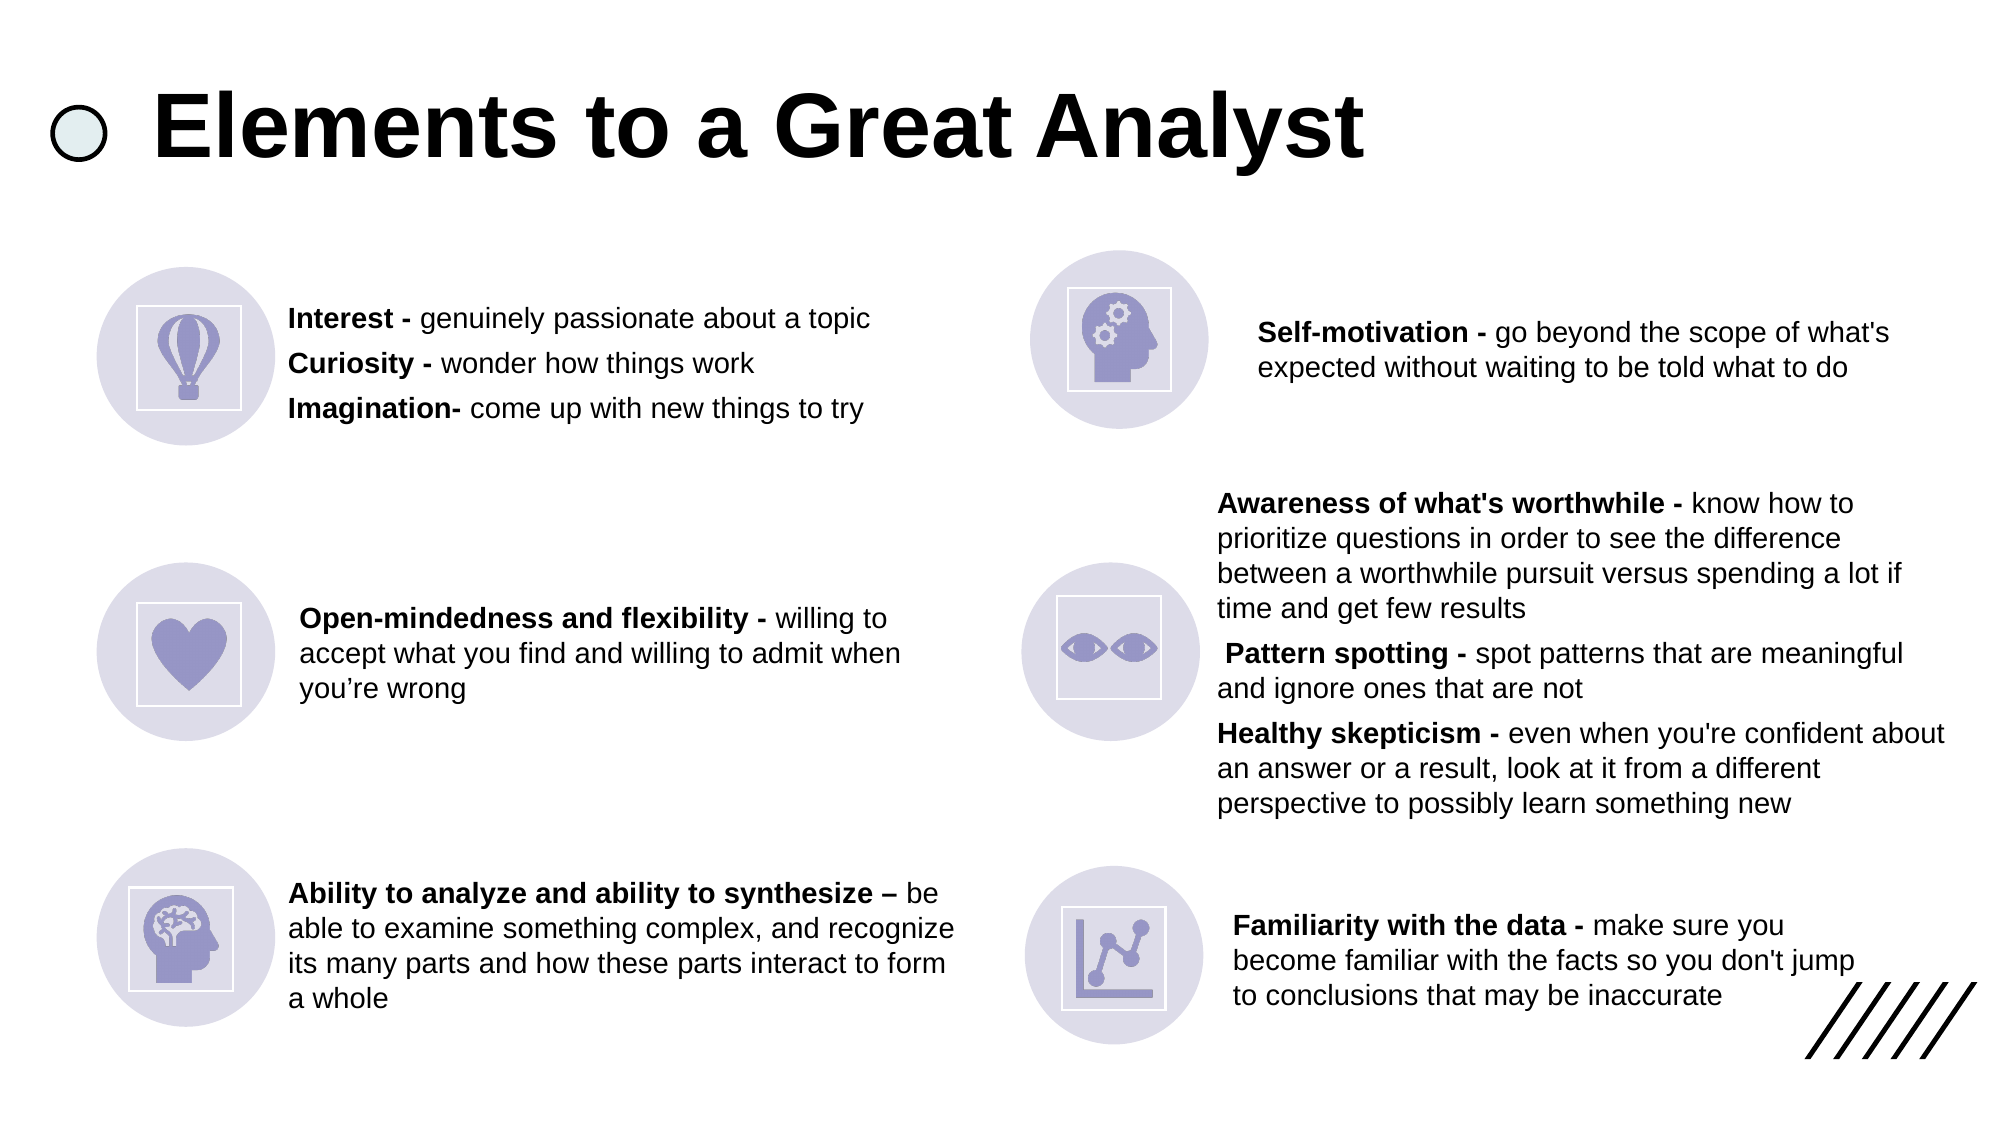

# Elements to a Great Analyst

Self-motivation - go beyond the scope of what's expected without waiting to be told what to do

Interest - genuinely passionate about a topic
Curiosity - wonder how things work
Imagination- come up with new things to try

Open-mindedness and flexibility - willing to accept what you find and willing to admit when you’re wrong

Awareness of what's worthwhile - know how to prioritize questions in order to see the difference  between a worthwhile pursuit versus spending a lot if time and get few results
 Pattern spotting - spot patterns that are meaningful and ignore ones that are not
Healthy skepticism - even when you're confident about an answer or a result, look at it from a different perspective to possibly learn something new

Ability to analyze and ability to synthesize – be able to examine something complex, and recognize its many parts and how these parts interact to form a whole

Familiarity with the data - make sure you become familiar with the facts so you don't jump to conclusions that may be inaccurate